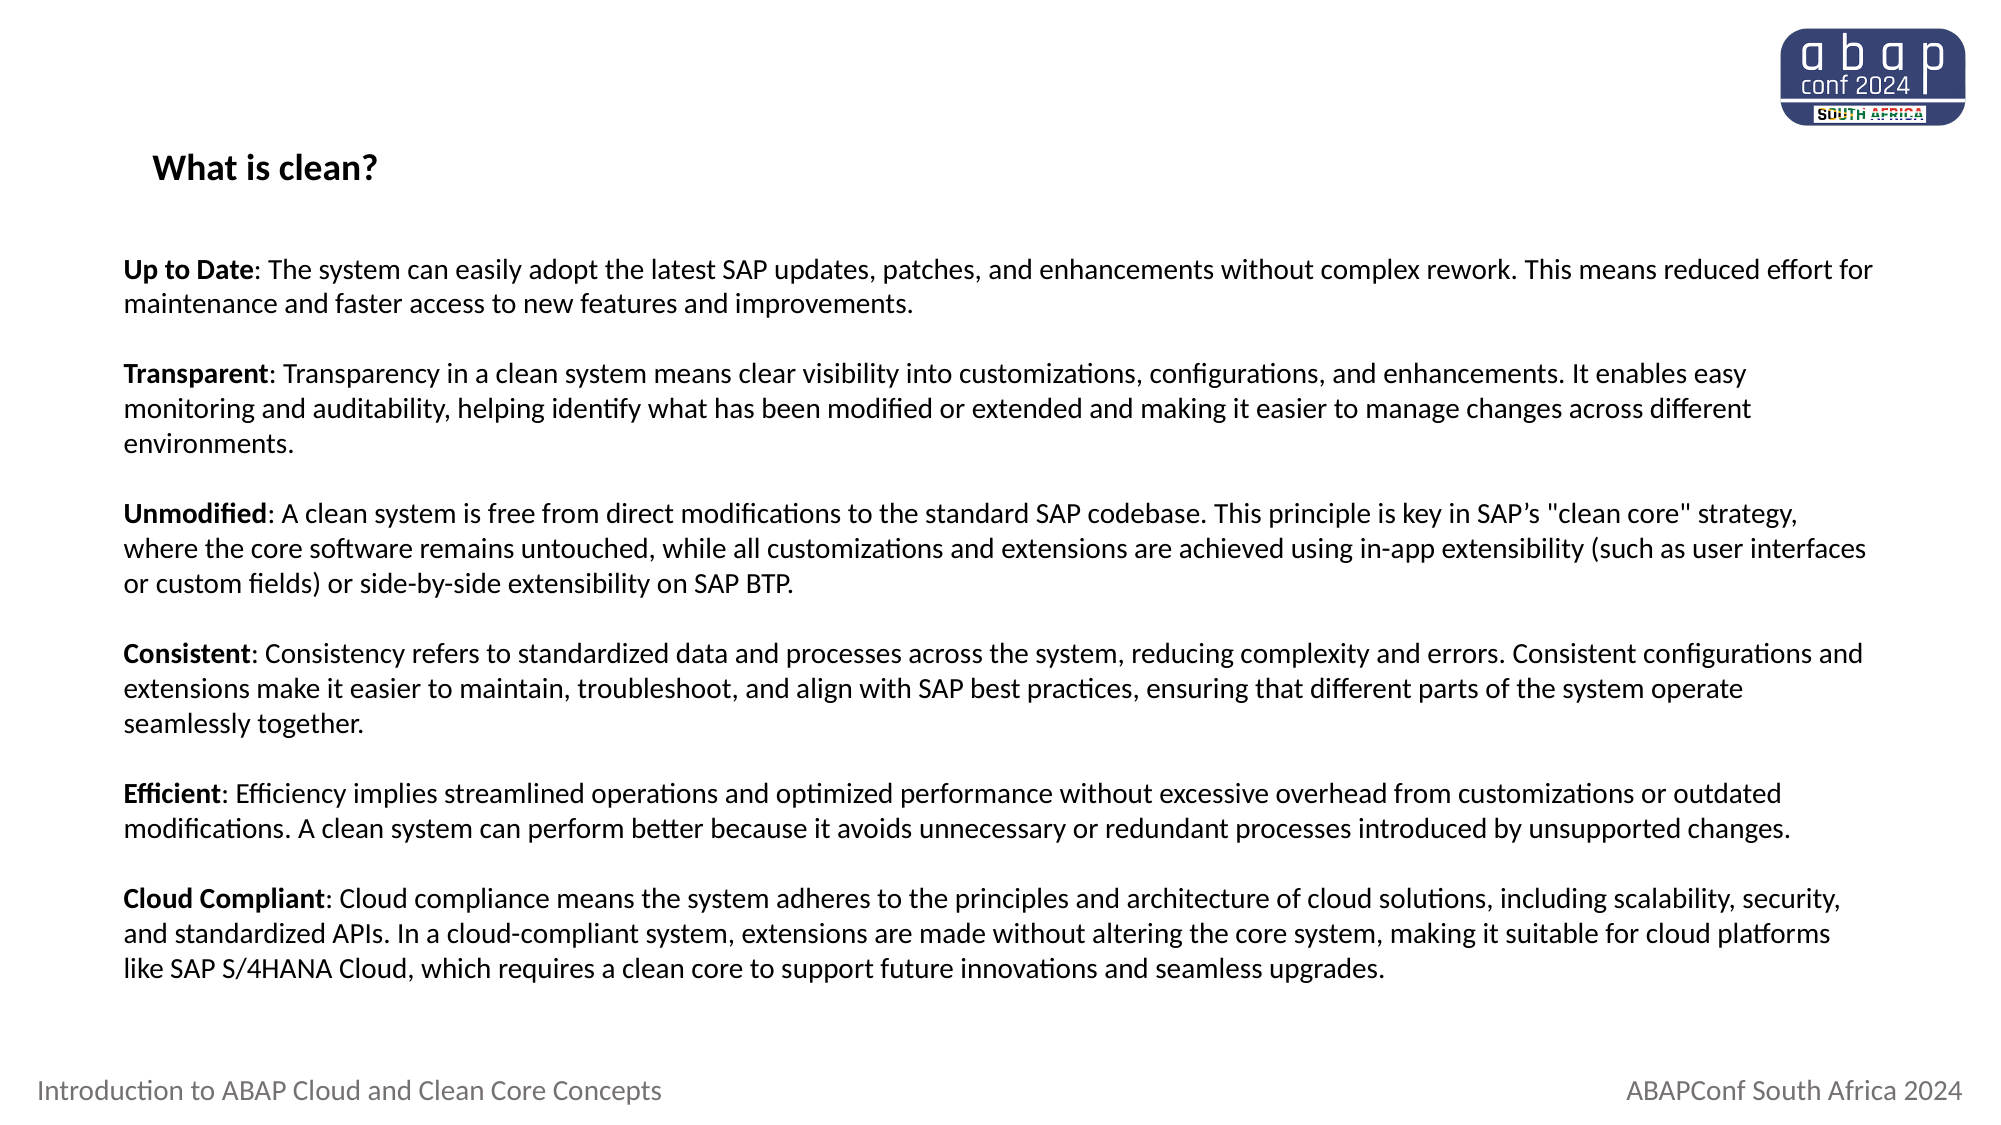

# What is clean?

Up to Date: The system can easily adopt the latest SAP updates, patches, and enhancements without complex rework. This means reduced effort for maintenance and faster access to new features and improvements.

Transparent: Transparency in a clean system means clear visibility into customizations, configurations, and enhancements. It enables easy monitoring and auditability, helping identify what has been modified or extended and making it easier to manage changes across different environments.

Unmodified: A clean system is free from direct modifications to the standard SAP codebase. This principle is key in SAP’s "clean core" strategy, where the core software remains untouched, while all customizations and extensions are achieved using in-app extensibility (such as user interfaces or custom fields) or side-by-side extensibility on SAP BTP.

Consistent: Consistency refers to standardized data and processes across the system, reducing complexity and errors. Consistent configurations and extensions make it easier to maintain, troubleshoot, and align with SAP best practices, ensuring that different parts of the system operate seamlessly together.

Efficient: Efficiency implies streamlined operations and optimized performance without excessive overhead from customizations or outdated modifications. A clean system can perform better because it avoids unnecessary or redundant processes introduced by unsupported changes.

Cloud Compliant: Cloud compliance means the system adheres to the principles and architecture of cloud solutions, including scalability, security, and standardized APIs. In a cloud-compliant system, extensions are made without altering the core system, making it suitable for cloud platforms like SAP S/4HANA Cloud, which requires a clean core to support future innovations and seamless upgrades.

Introduction to ABAP Cloud and Clean Core Concepts